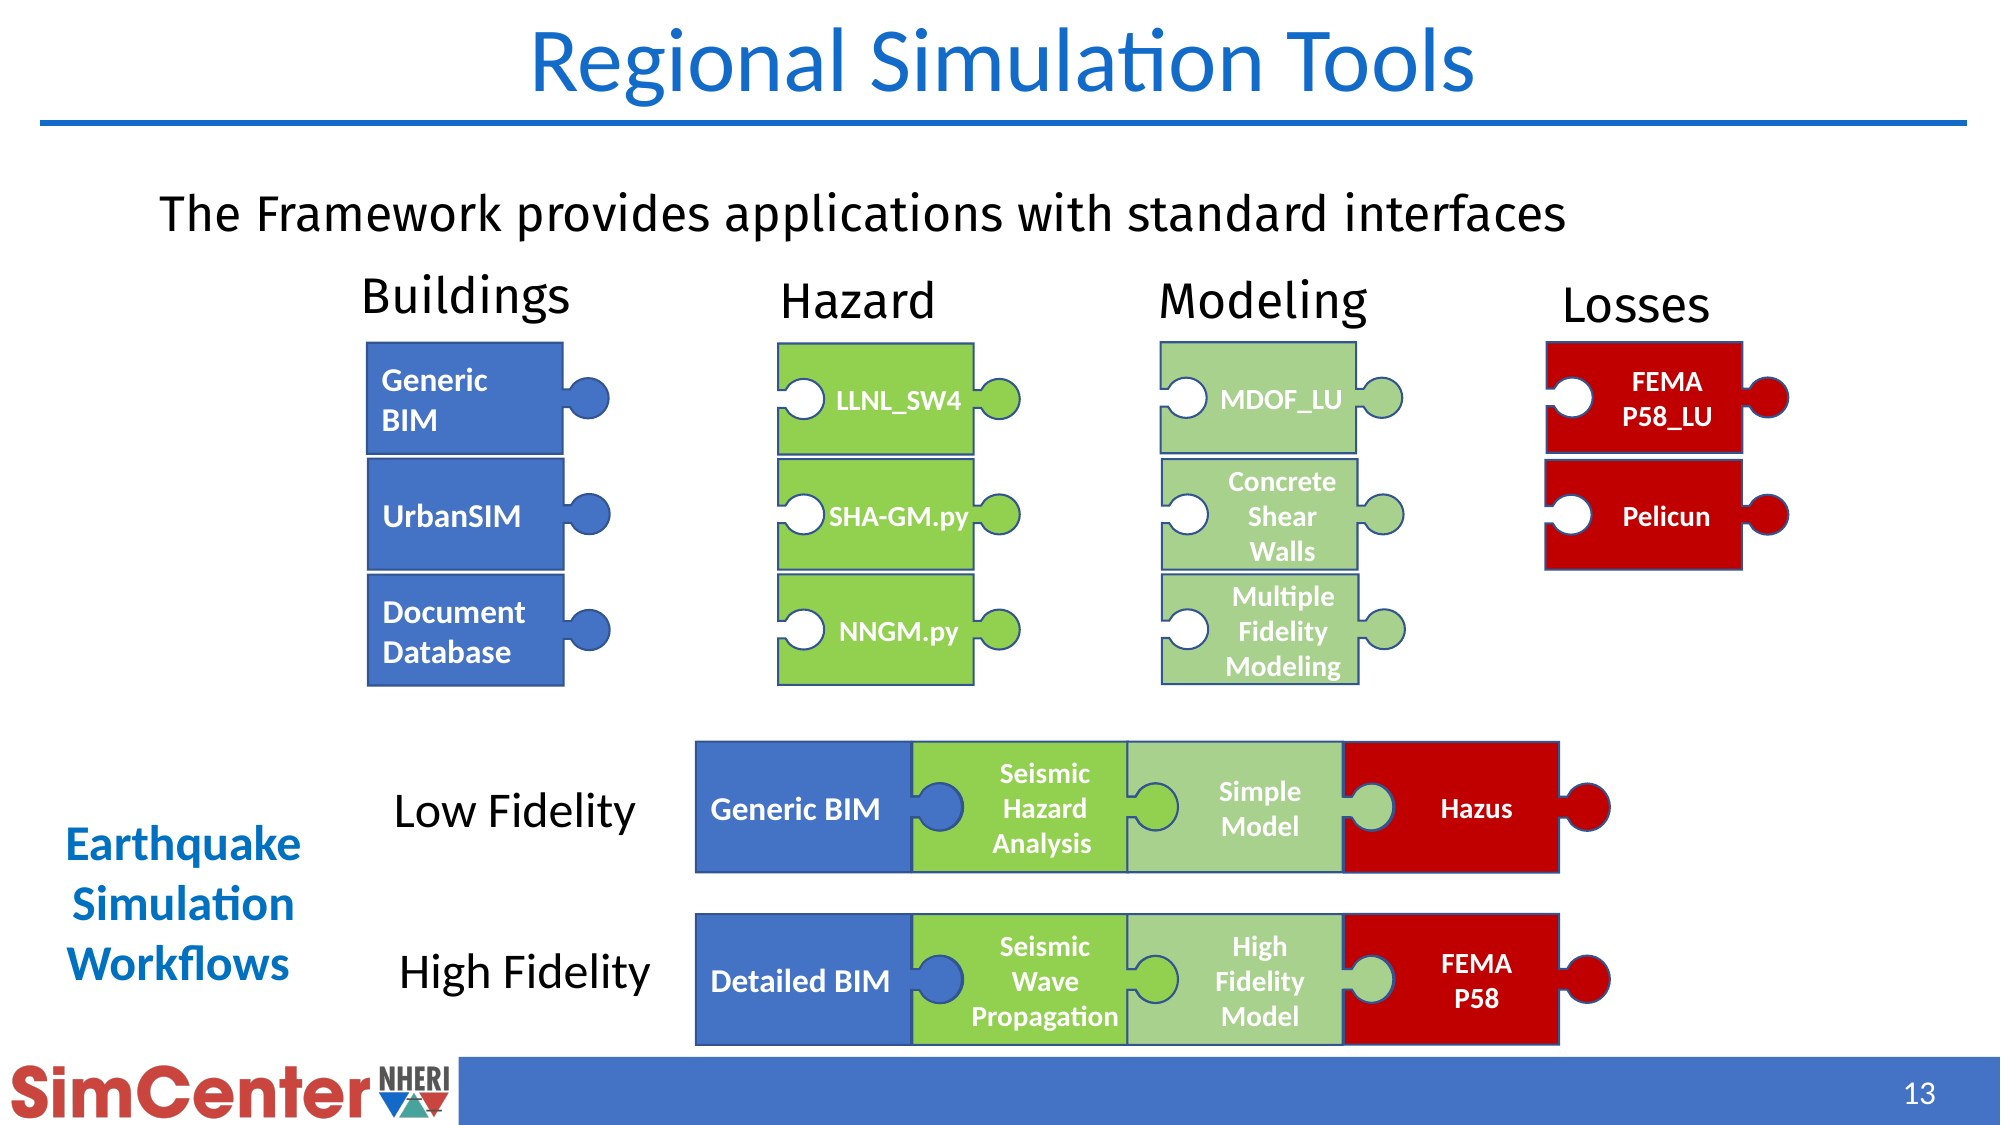

# Regional Simulation Tools
The Framework provides applications with standard interfaces
Buildings
Hazard
Modeling
Losses
MDOF_LU
FEMA
P58_LU
Generic
BIM
LLNL_SW4
UrbanSIM
SHA-GM.py
Concrete
Shear
Walls
Pelicun
NNGM.py
Multiple
Fidelity
Modeling
Document
Database
Simple
Model
Generic BIM
Seismic
Hazard
Analysis
Hazus
Low Fidelity
Earthquake
Simulation
Workflows
FEMA
P58
High
Fidelity
Model
Detailed BIM
Seismic
Wave
Propagation
High Fidelity
13